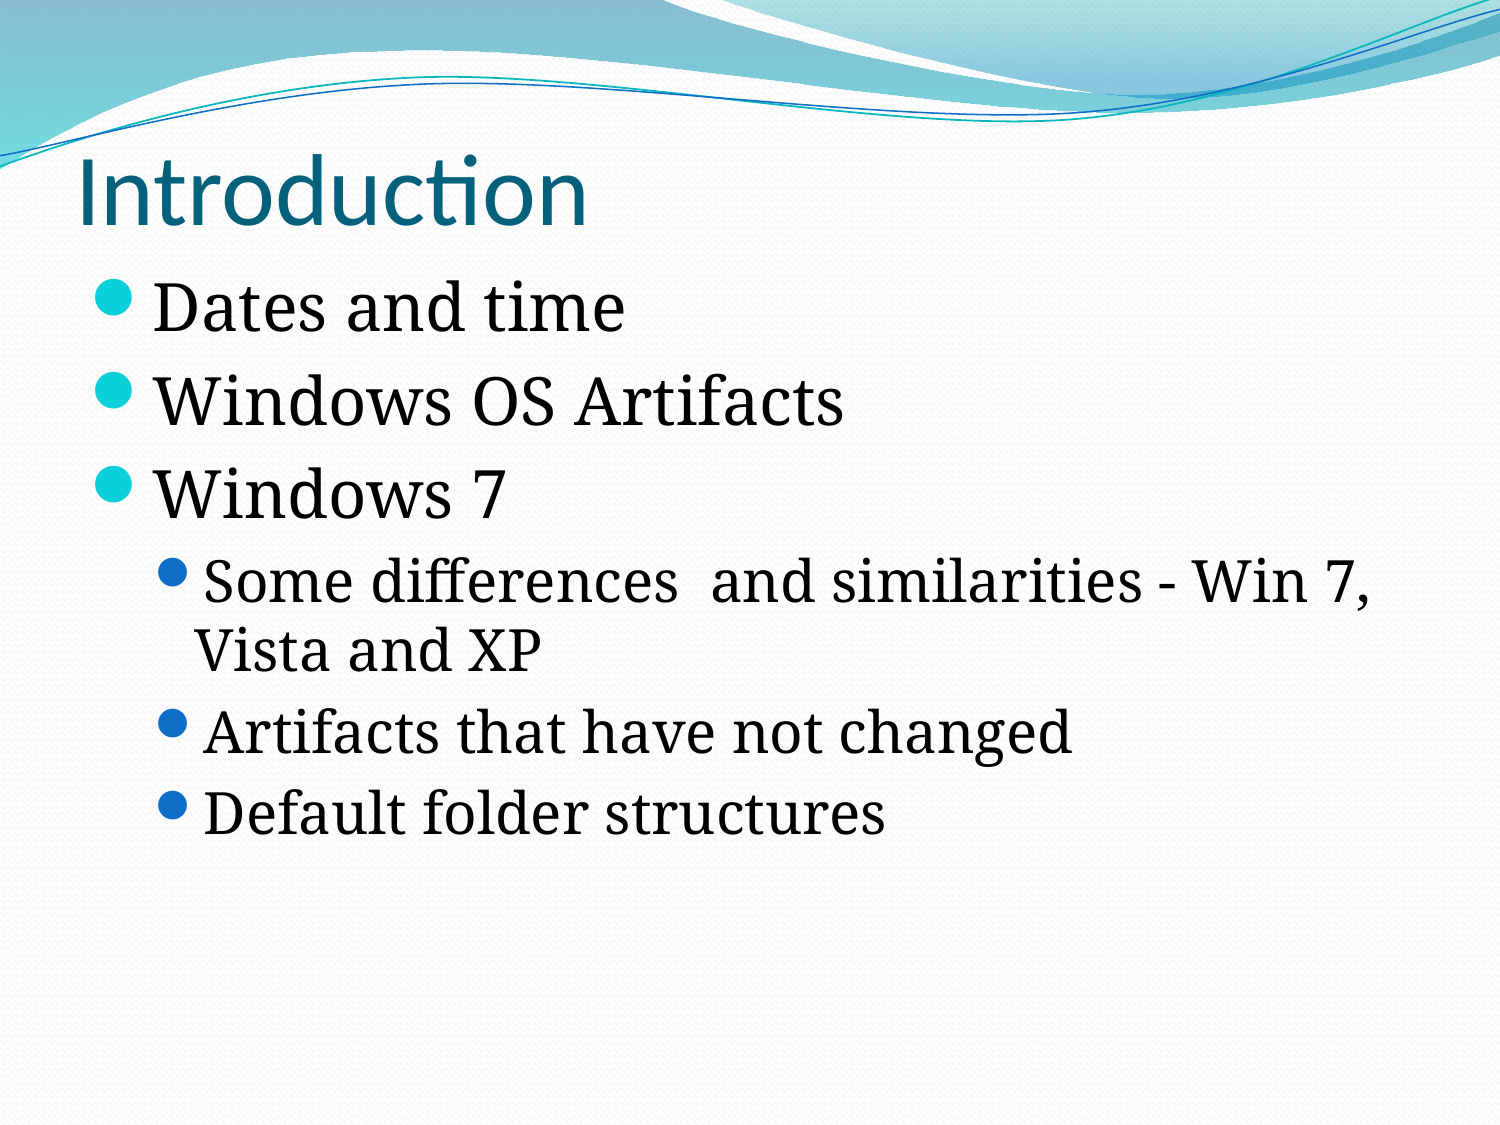

# Introduction
Dates and time
Windows OS Artifacts
Windows 7
Some differences  and similarities - Win 7, Vista and XP
Artifacts that have not changed
Default folder structures